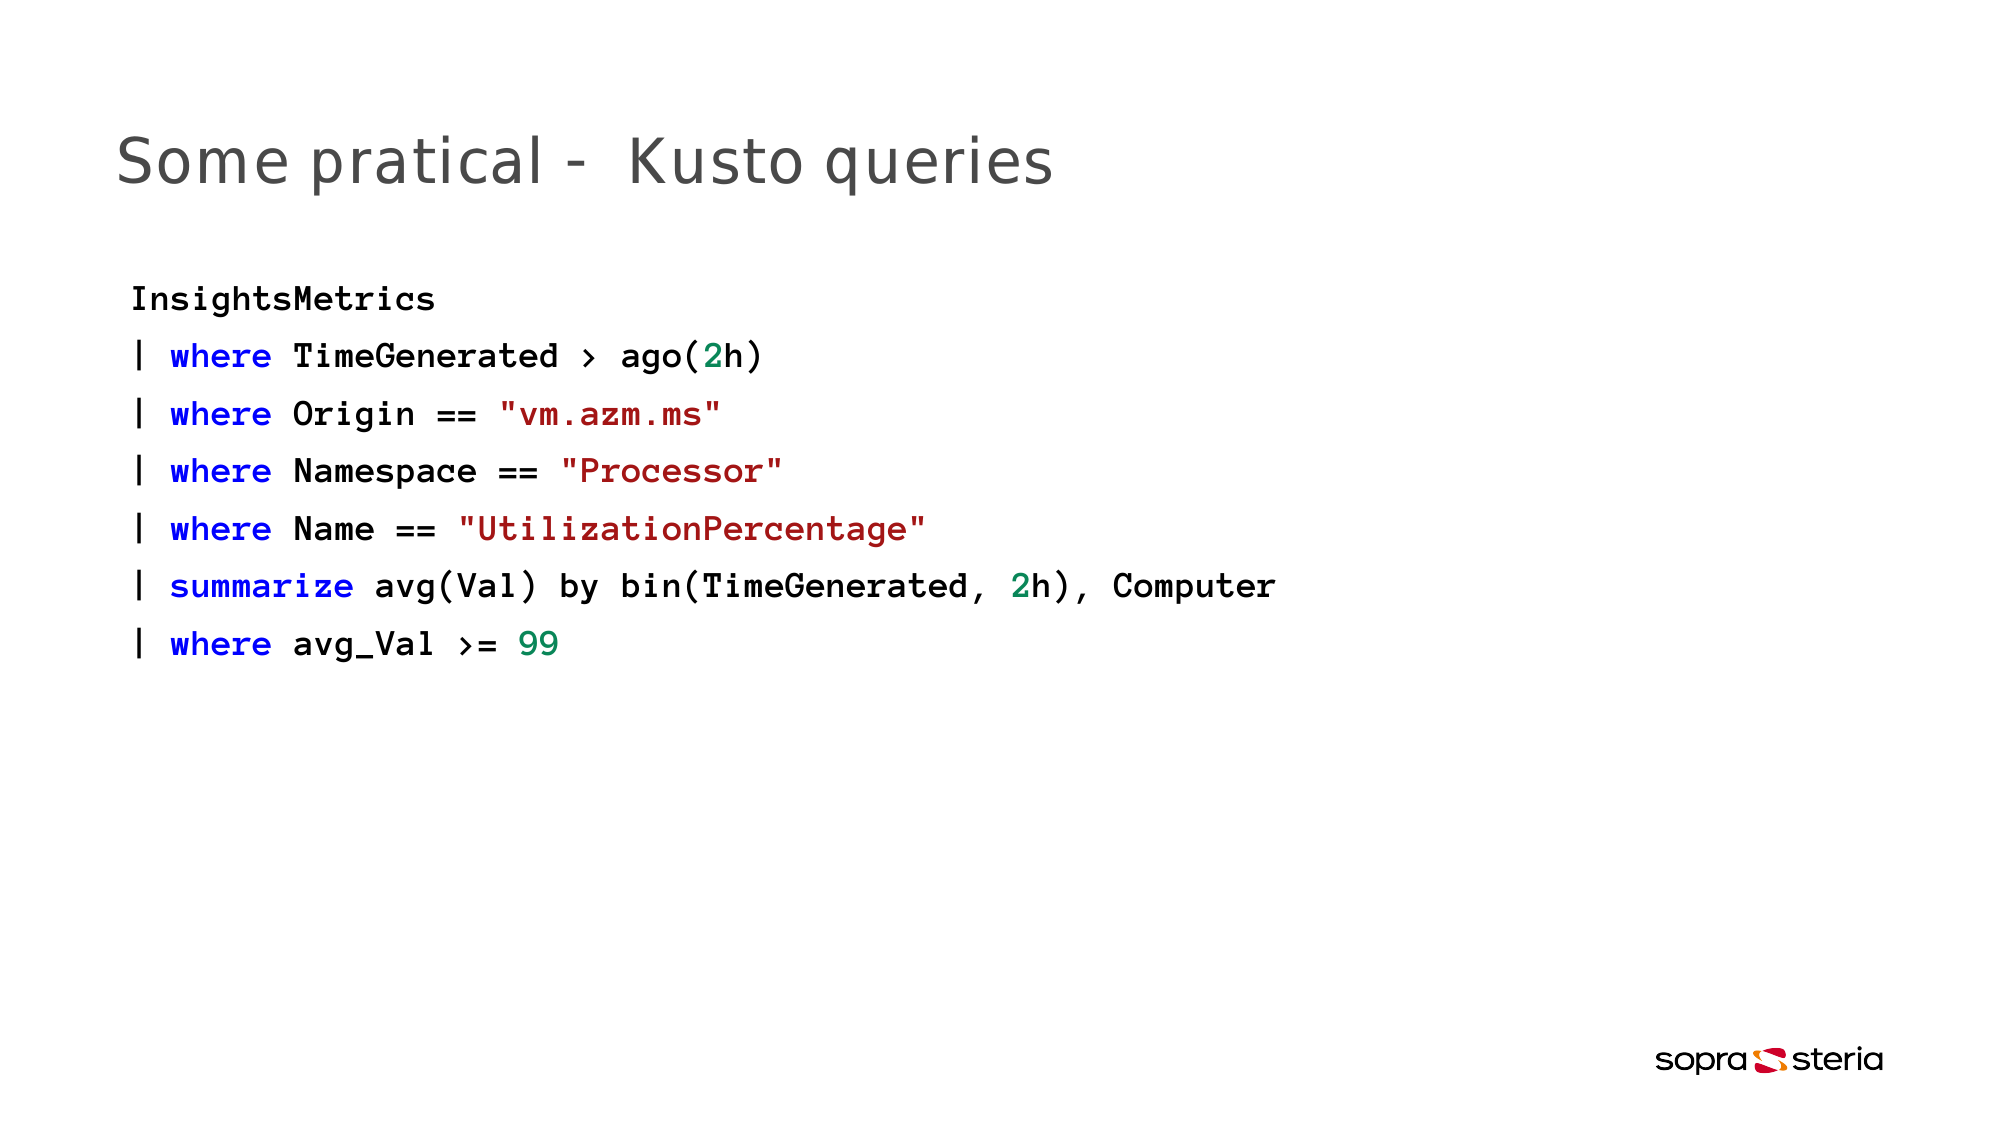

# Some pratical -  Kusto queries
InsightsMetrics
| where TimeGenerated > ago(2h)
| where Origin == "vm.azm.ms"
| where Namespace == "Processor"
| where Name == "UtilizationPercentage"
| summarize avg(Val) by bin(TimeGenerated, 2h), Computer
| where avg_Val >= 99